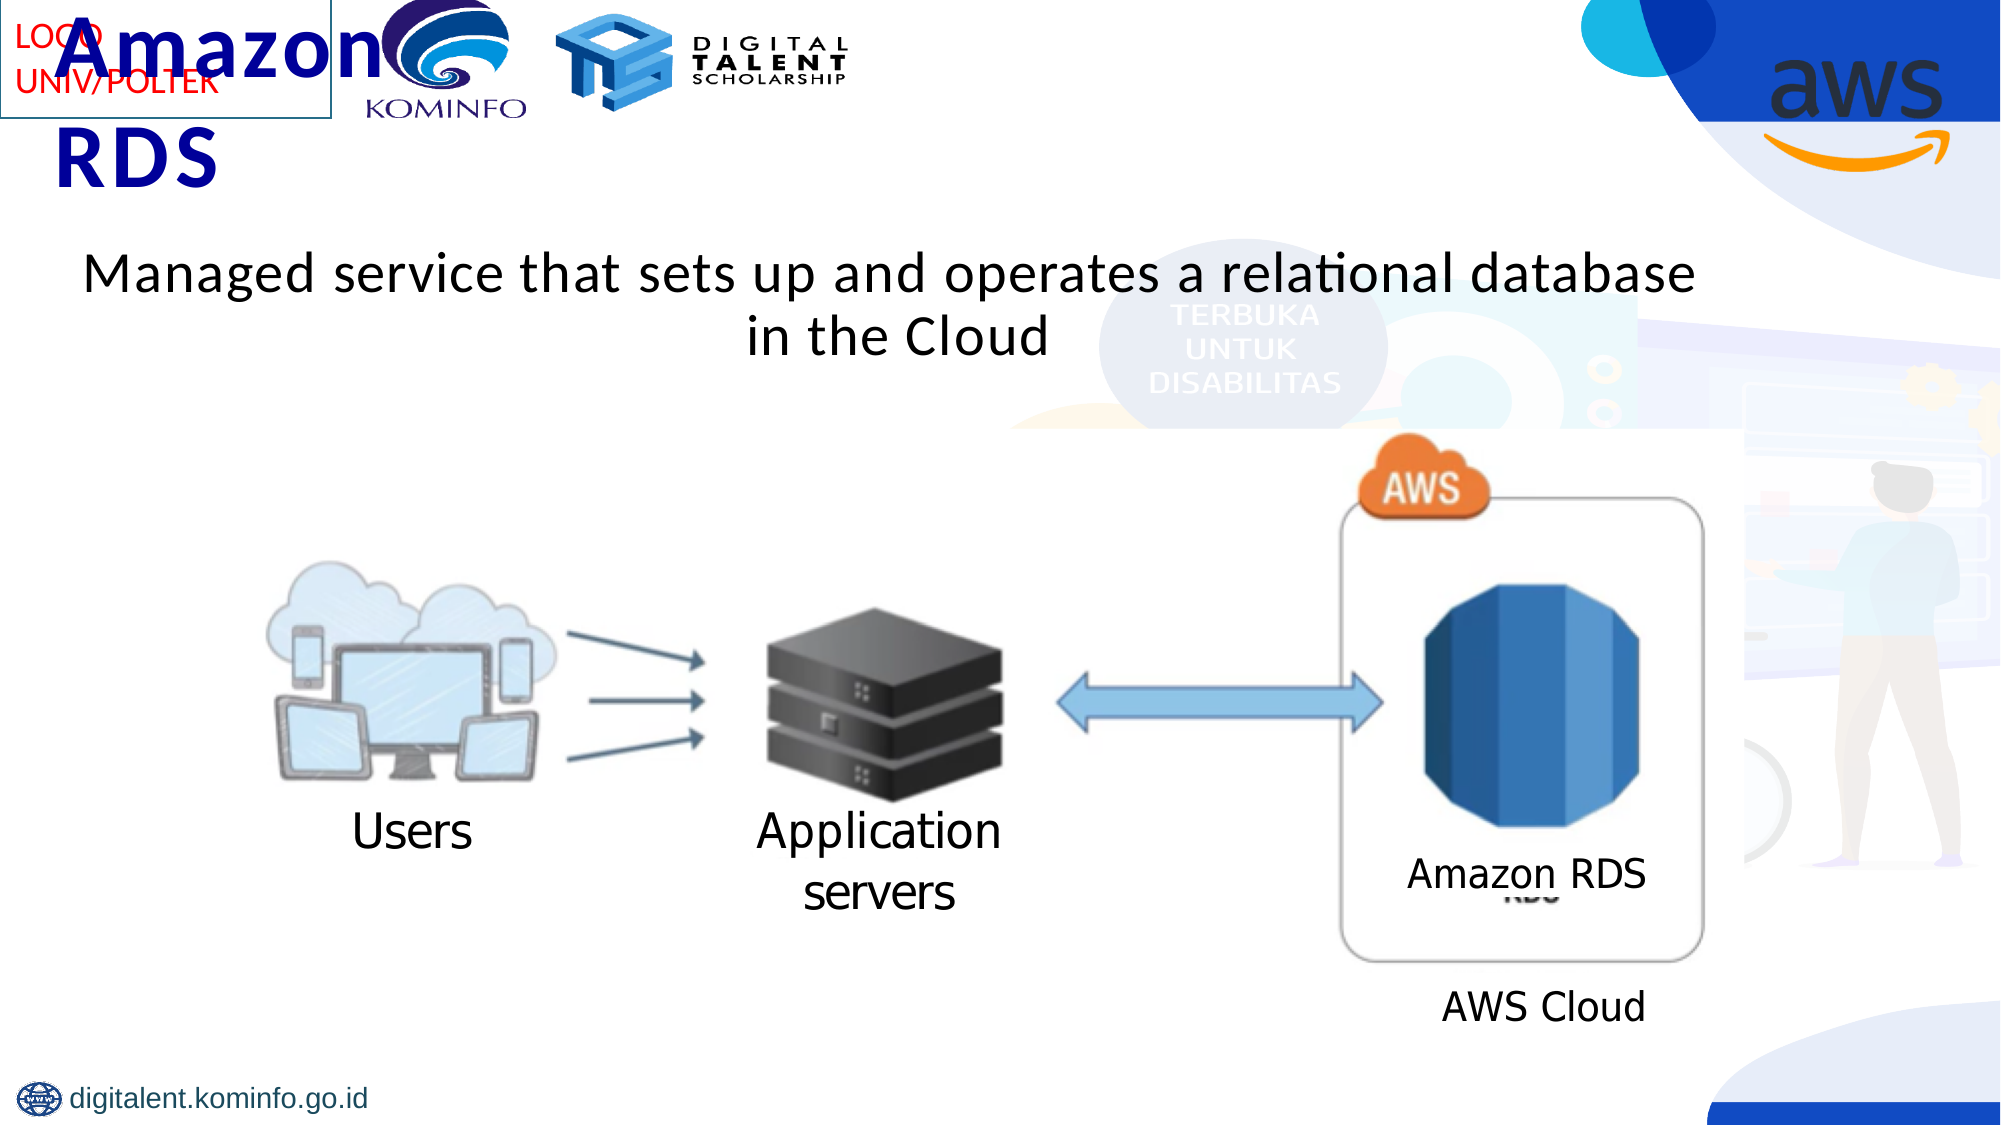

# Amazon RDS

Managed service that sets up and operates a relational database  in the Cloud

Users
Application

Amazon RDS
servers

AWS Cloud